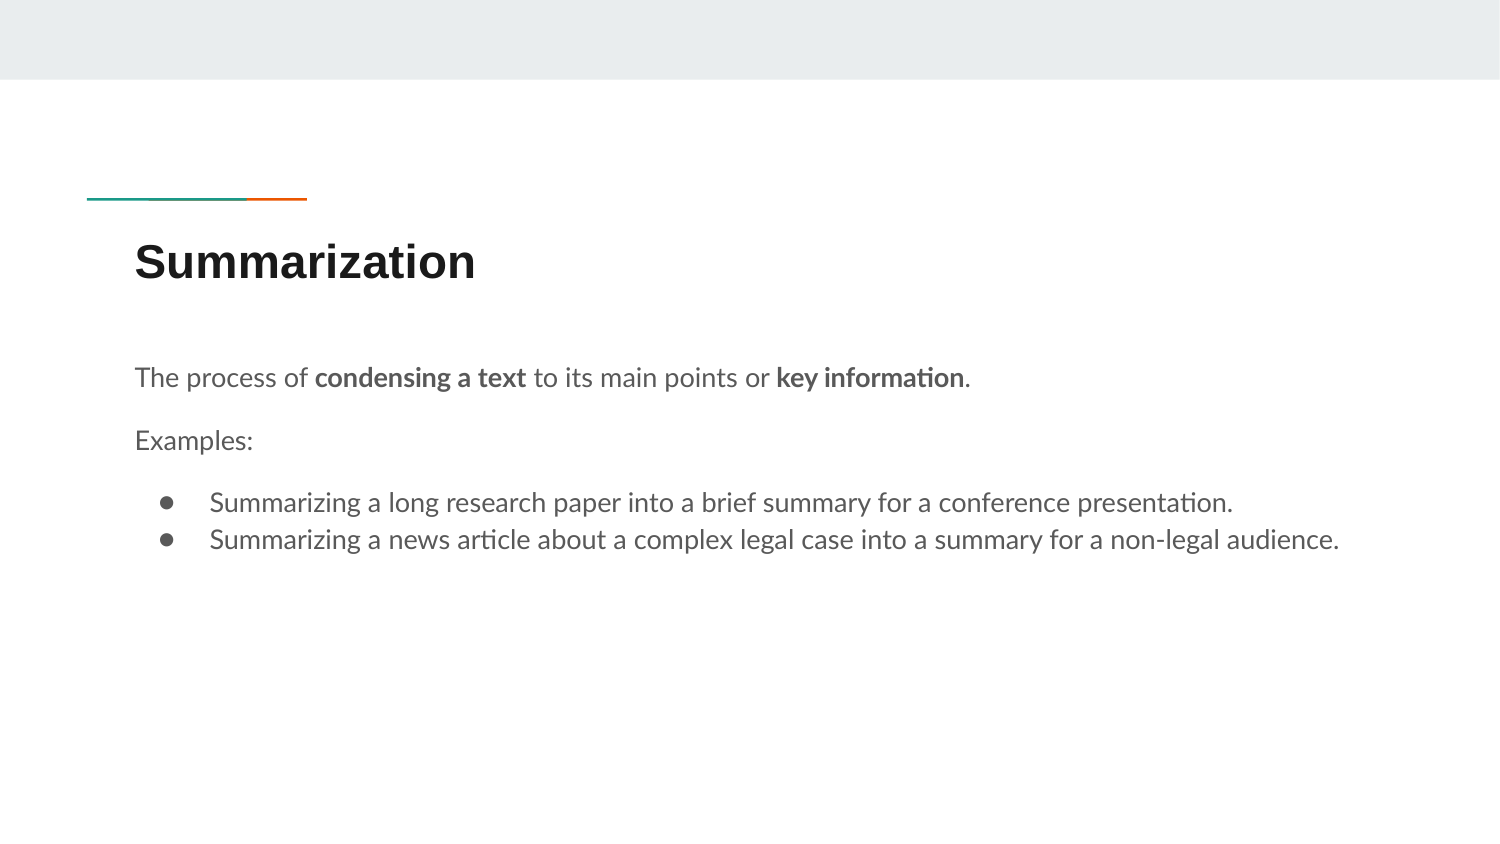

# Summarization
The process of condensing a text to its main points or key information.
Examples:
Summarizing a long research paper into a brief summary for a conference presentation.
Summarizing a news article about a complex legal case into a summary for a non-legal audience.